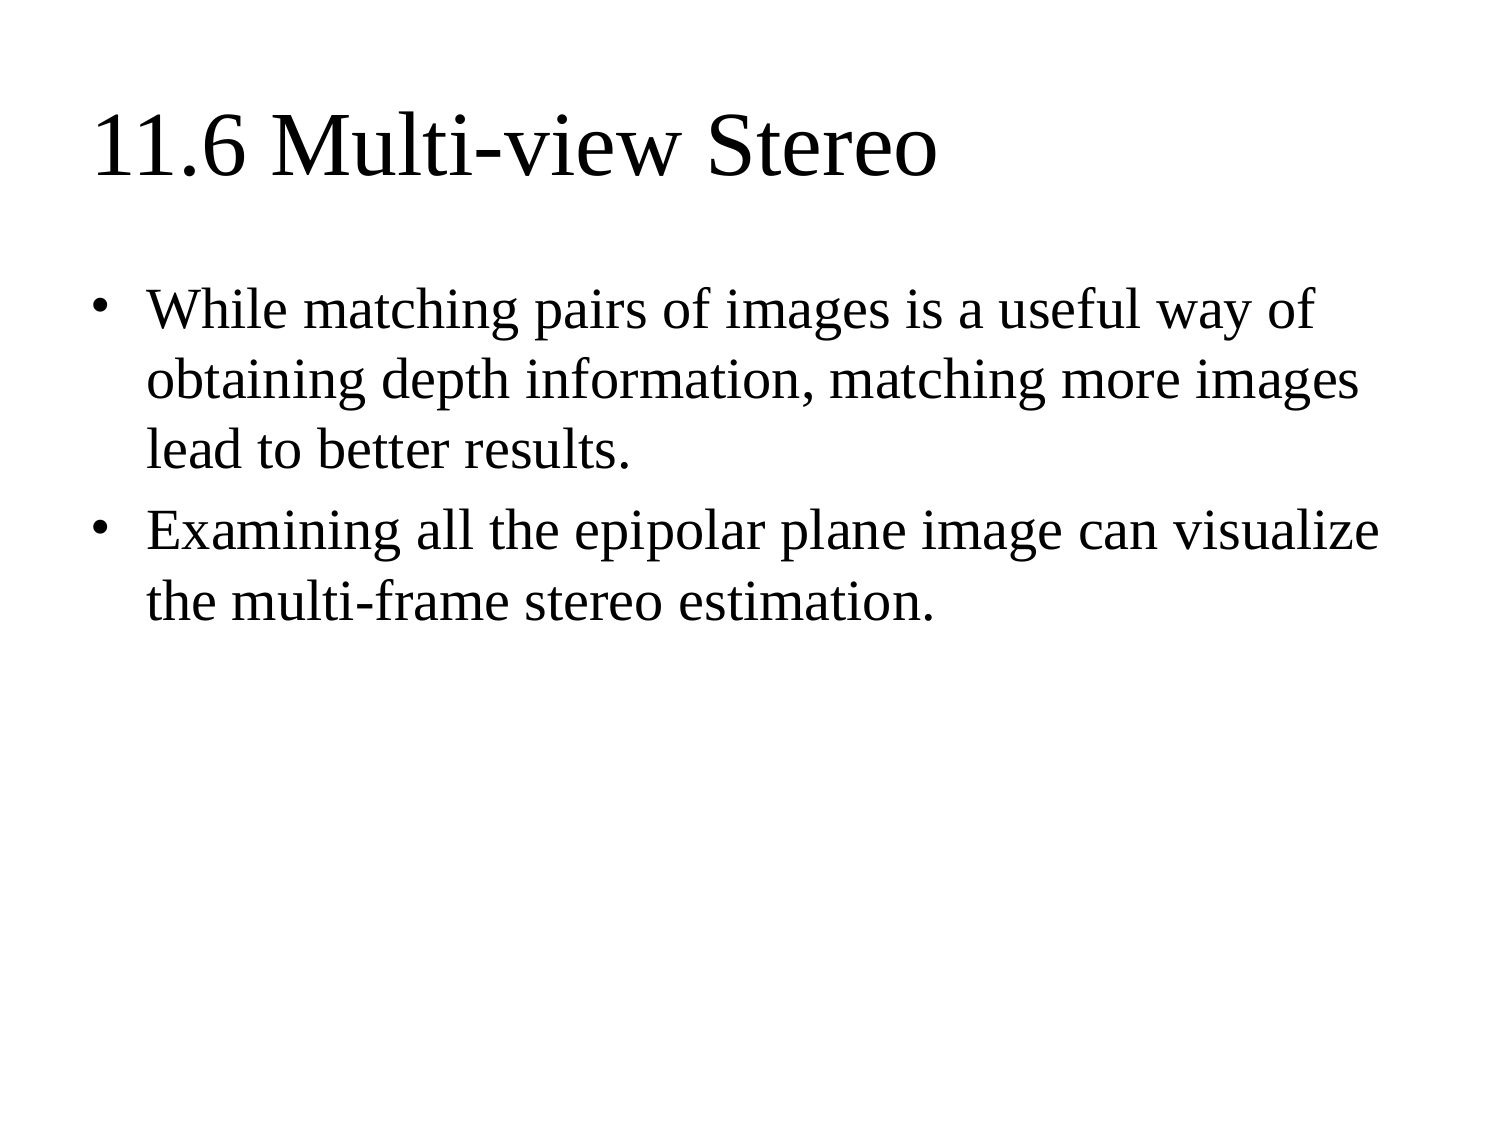

# 11.6 Multi-view Stereo
While matching pairs of images is a useful way of obtaining depth information, matching more images lead to better results.
Examining all the epipolar plane image can visualize the multi-frame stereo estimation.